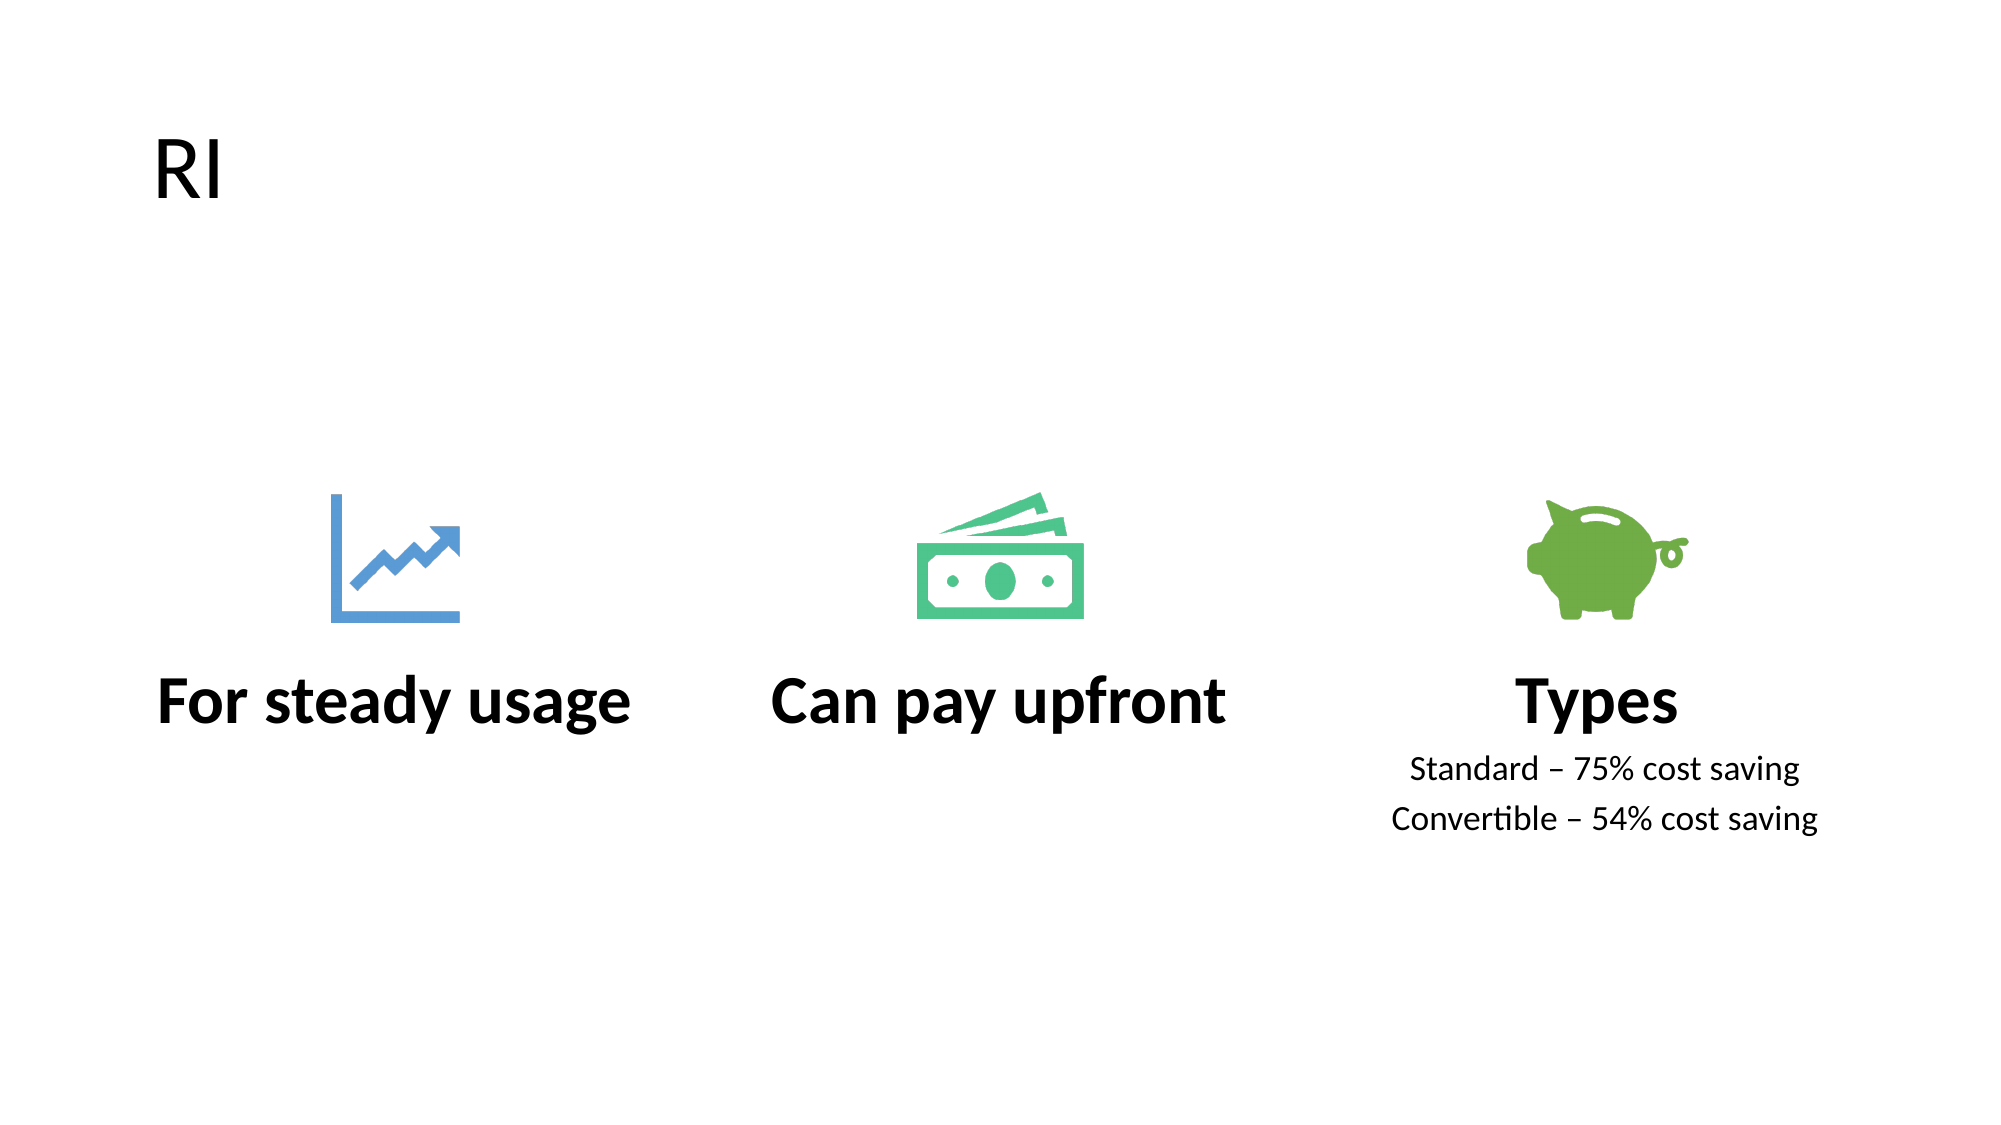

# RI
For steady usage
Can pay upfront
Types
Standard – 75% cost saving
Convertible – 54% cost saving